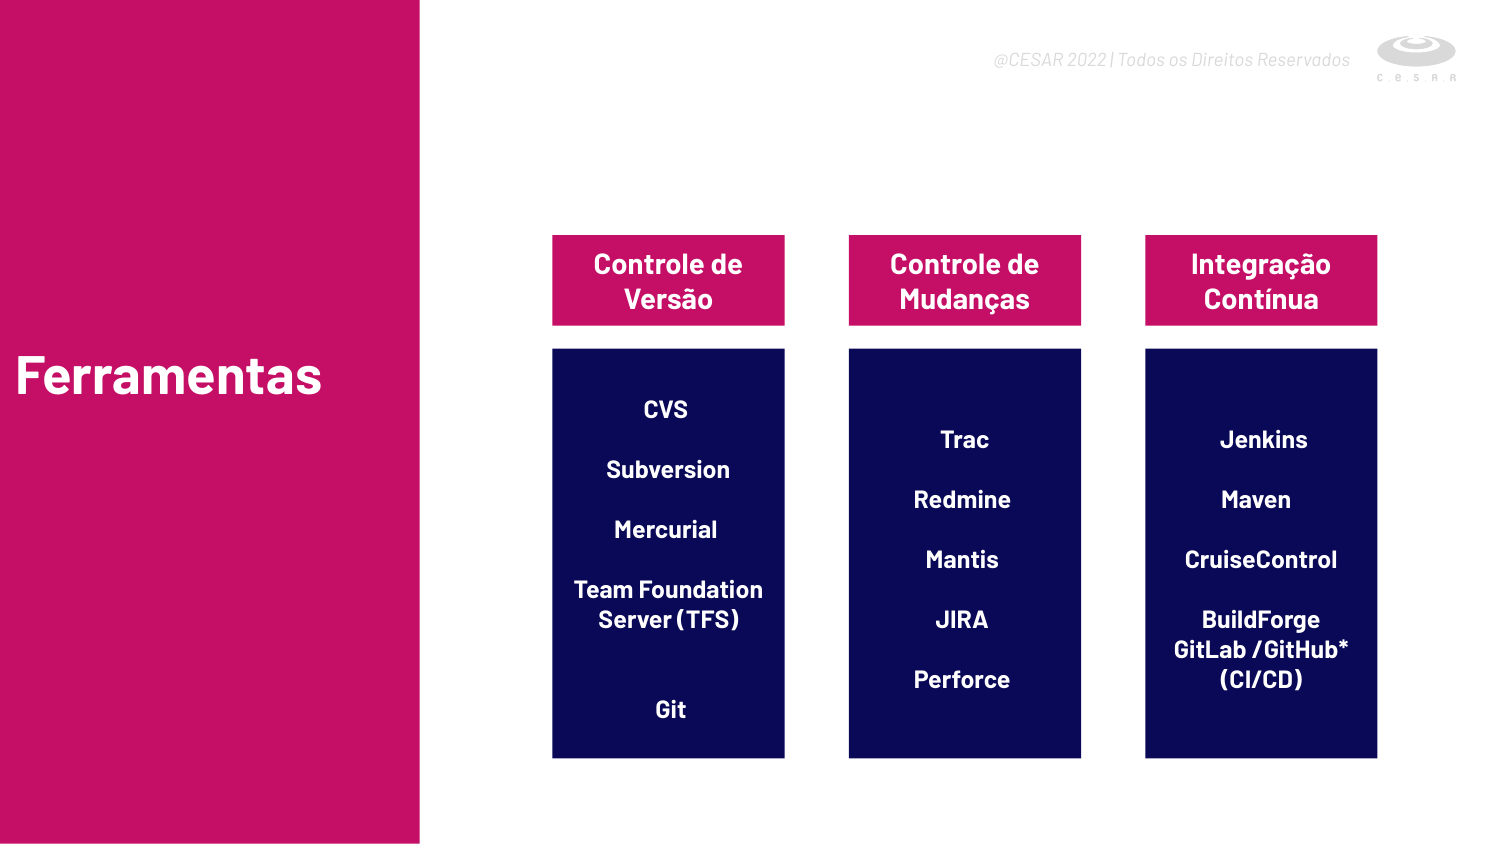

@CESAR 2022 | Todos os Direitos Reservados

Controle de Versão
Controle de Mudanças

 Trac
Redmine
Mantis
JIRA
Perforce

Integração Contínua

  Jenkins
Maven   CruiseControl
BuildForge
GitLab /GitHub* (CI/CD)

Ferramentas

CVS

Subversion

Mercurial

Team Foundation Server (TFS)

 Git